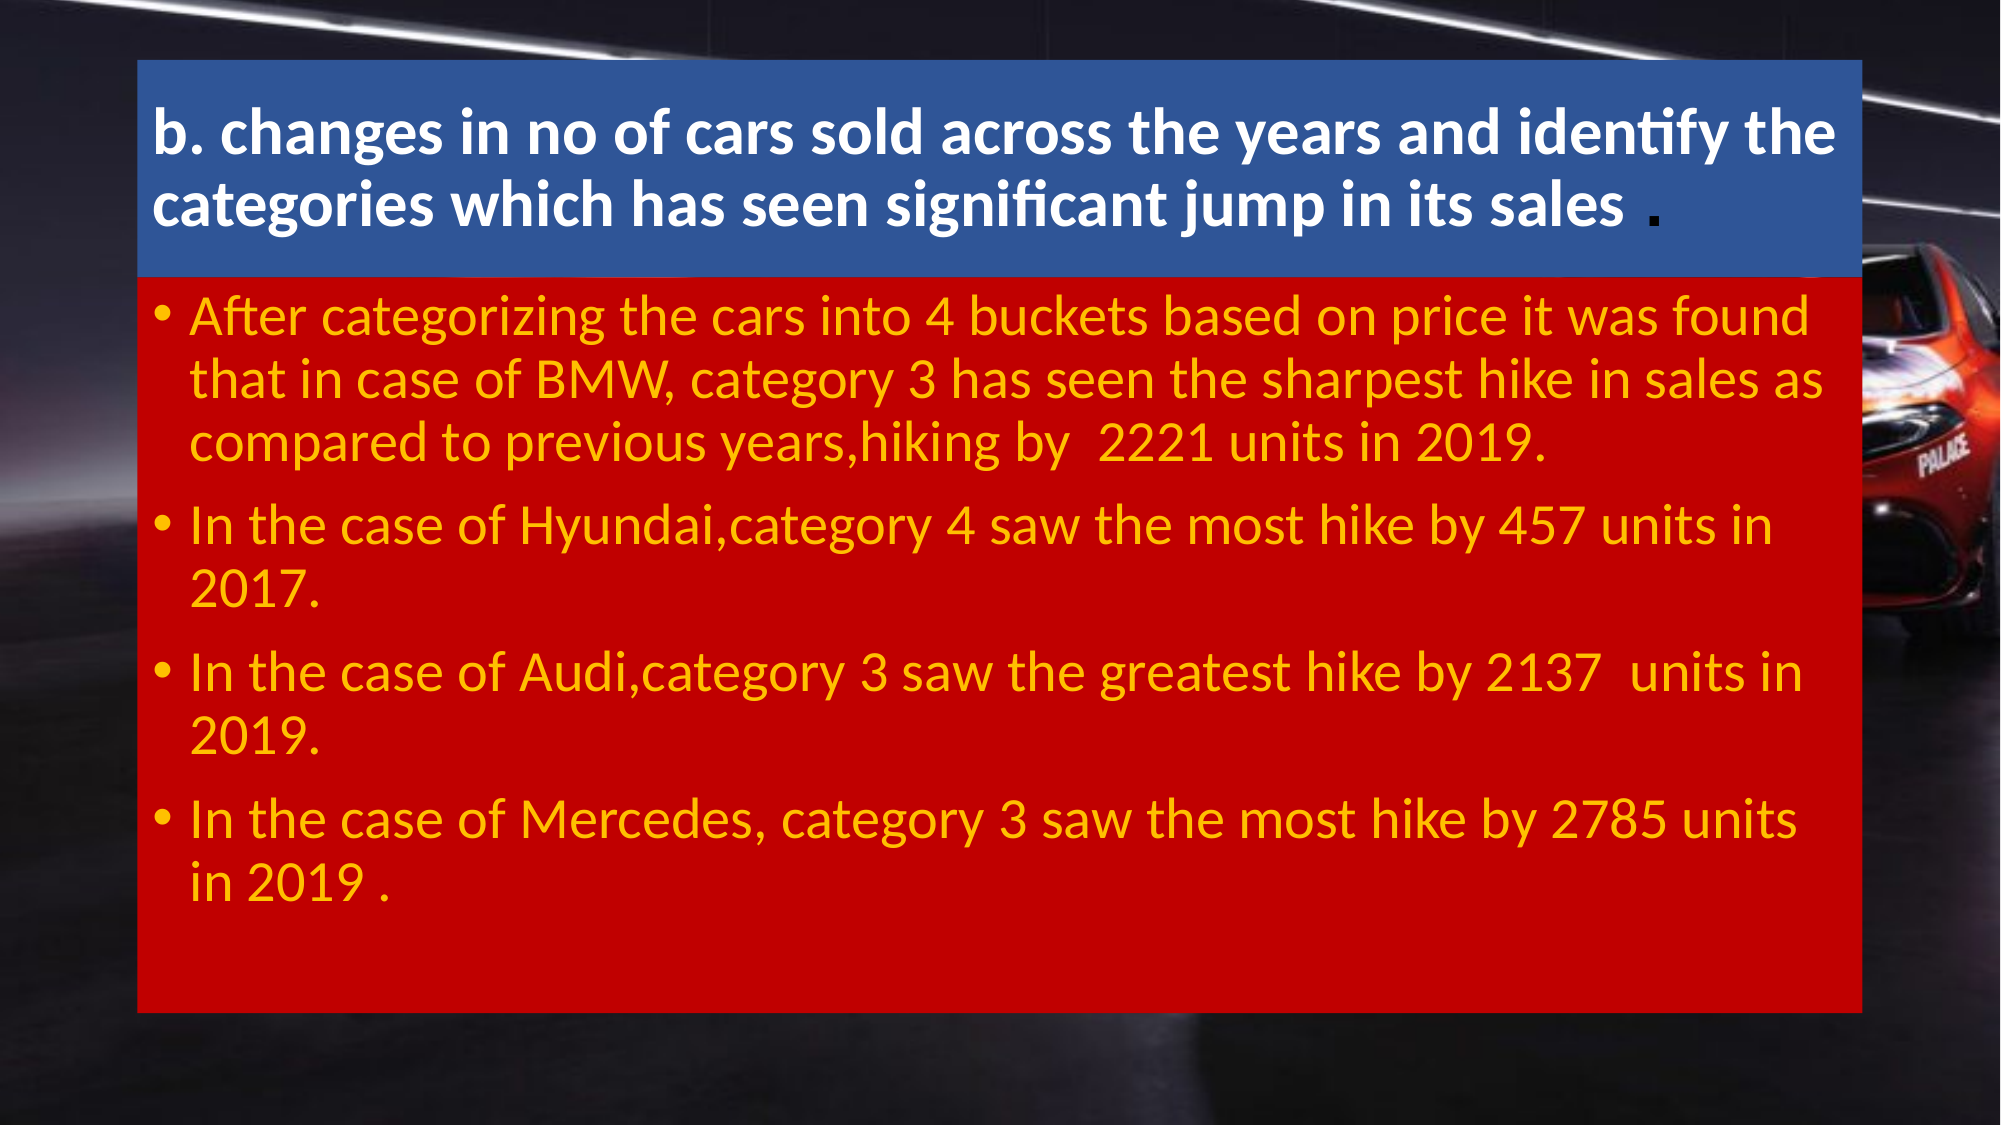

# b. changes in no of cars sold across the years and identify the categories which has seen significant jump in its sales .
After categorizing the cars into 4 buckets based on price it was found that in case of BMW, category 3 has seen the sharpest hike in sales as compared to previous years,hiking by  2221 units in 2019.
In the case of Hyundai,category 4 saw the most hike by 457 units in 2017.
In the case of Audi,category 3 saw the greatest hike by 2137  units in 2019.
In the case of Mercedes, category 3 saw the most hike by 2785 units in 2019 .